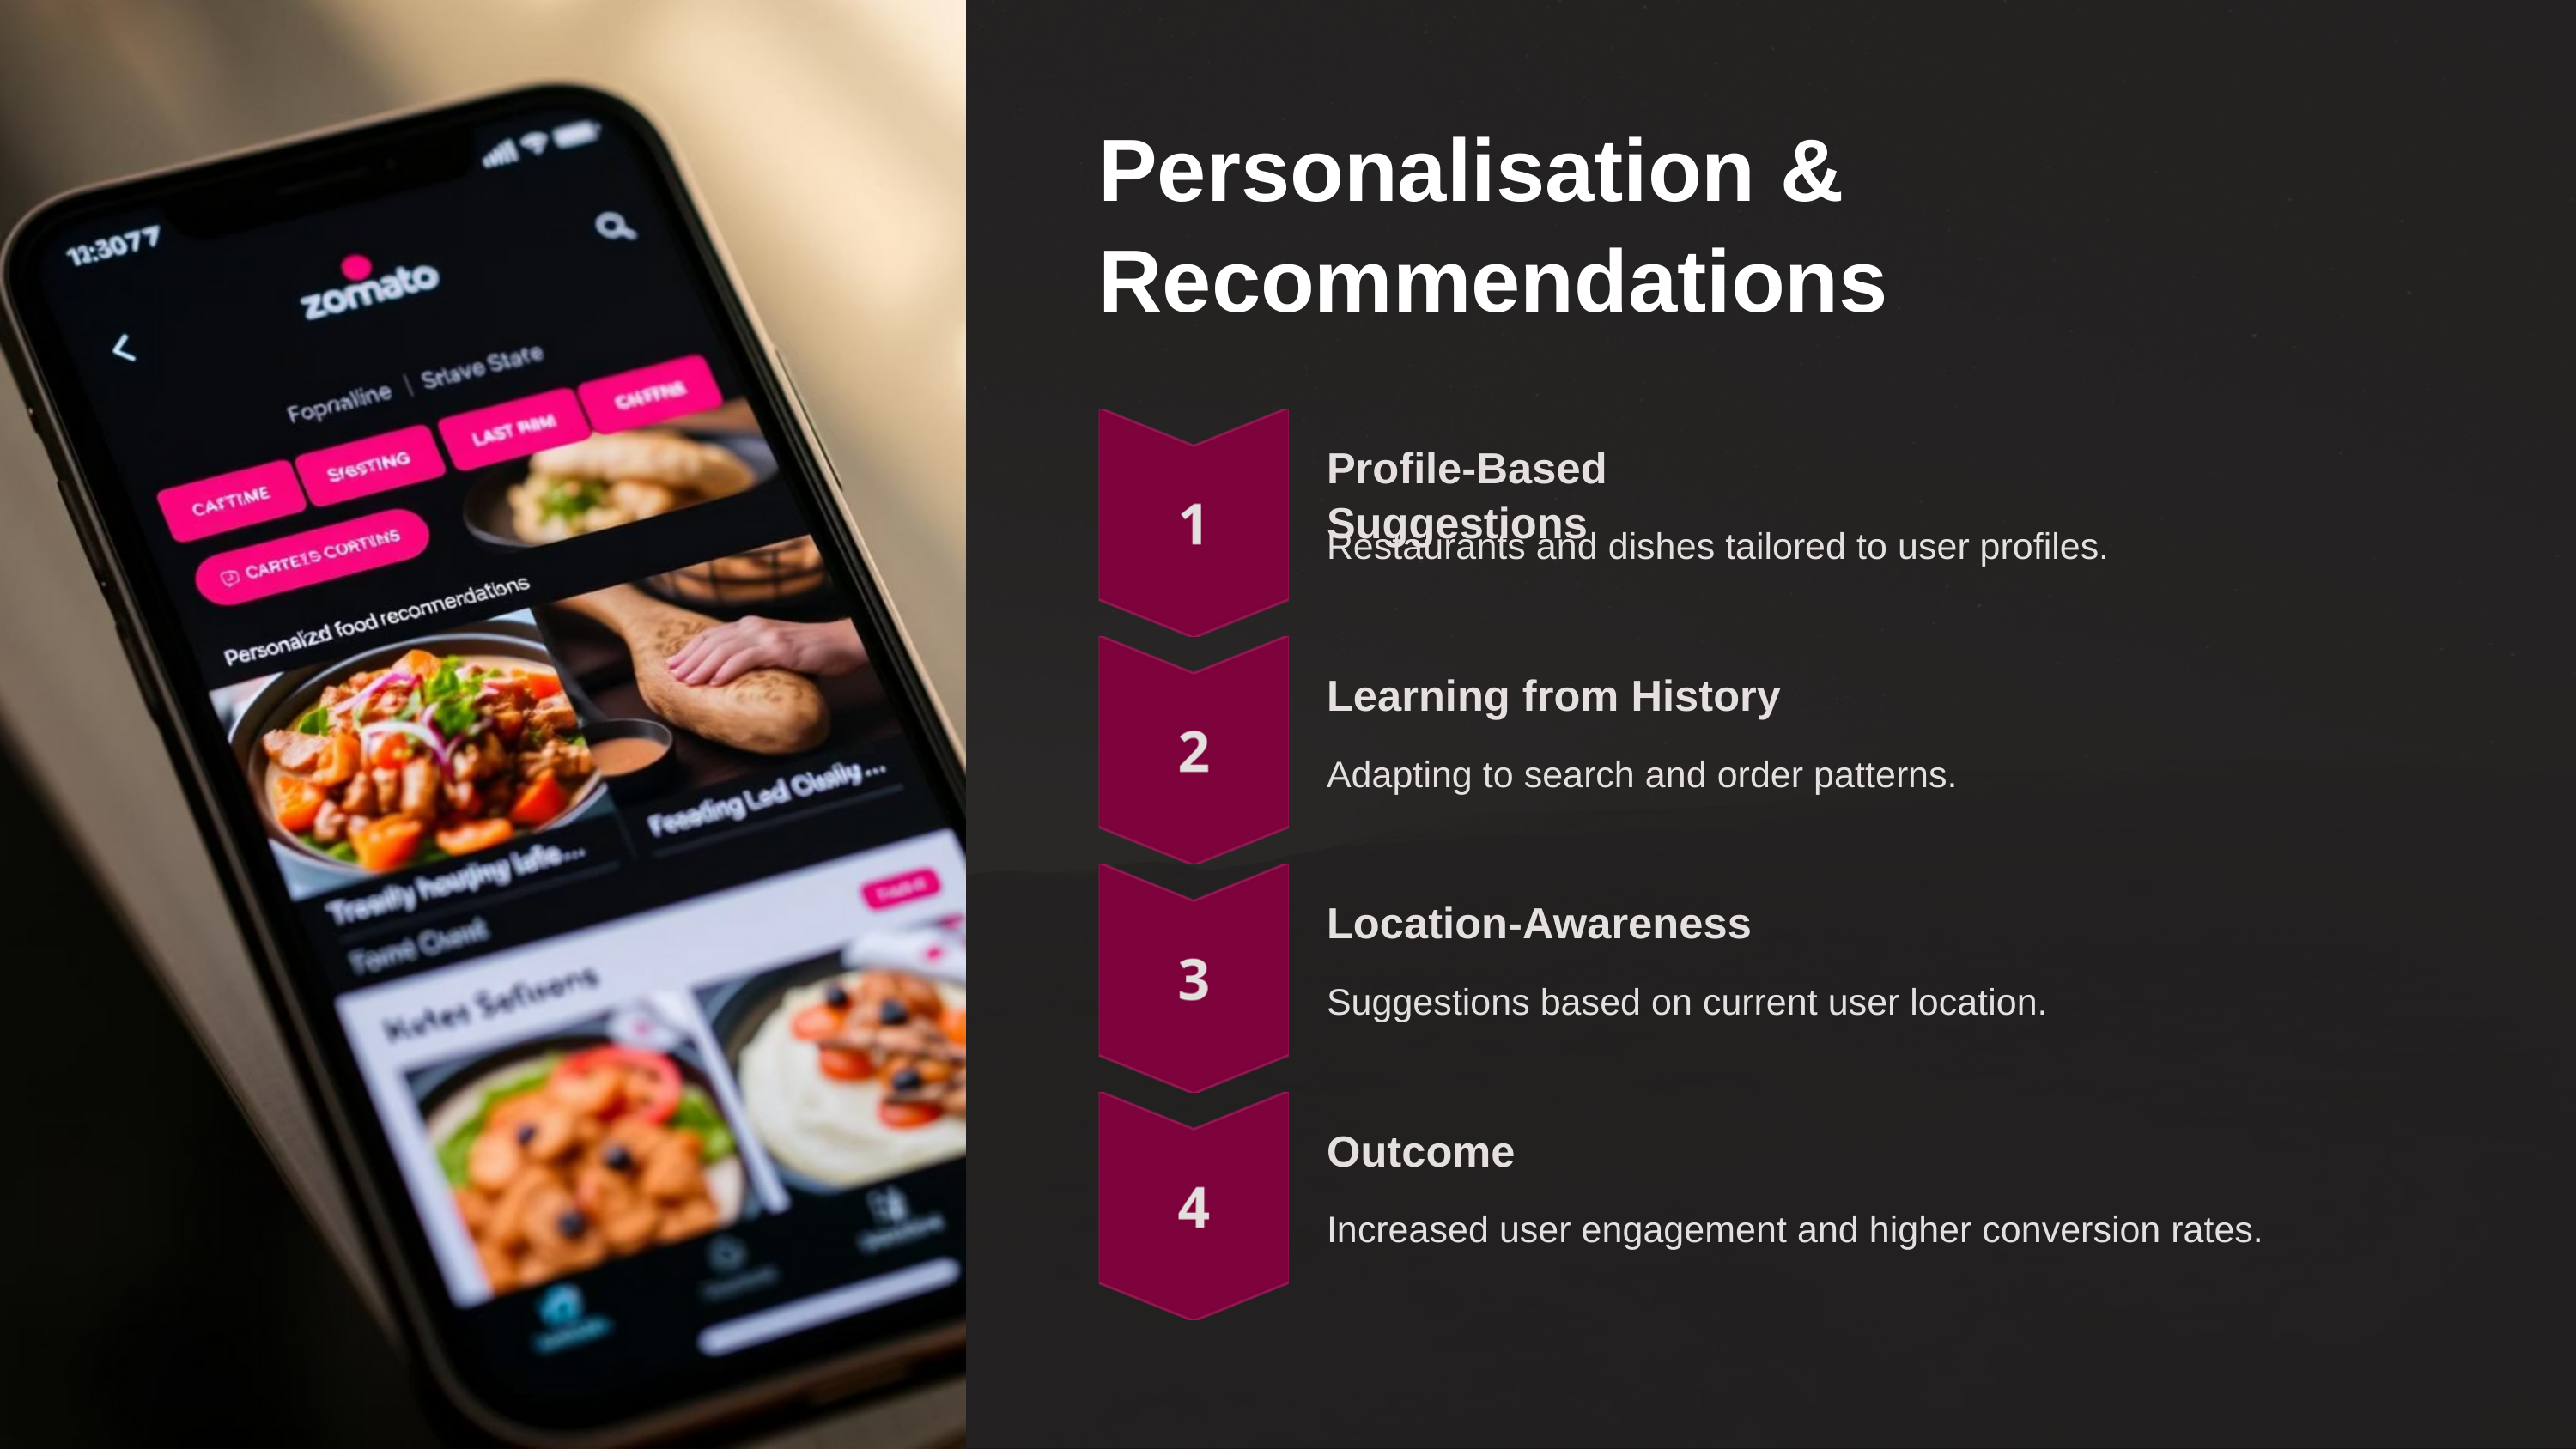

Personalisation & Recommendations

Profile-Based Suggestions
Restaurants and dishes tailored to user profiles.

Learning from History
Adapting to search and order patterns.

Location-Awareness
Suggestions based on current user location.

Outcome
Increased user engagement and higher conversion rates.